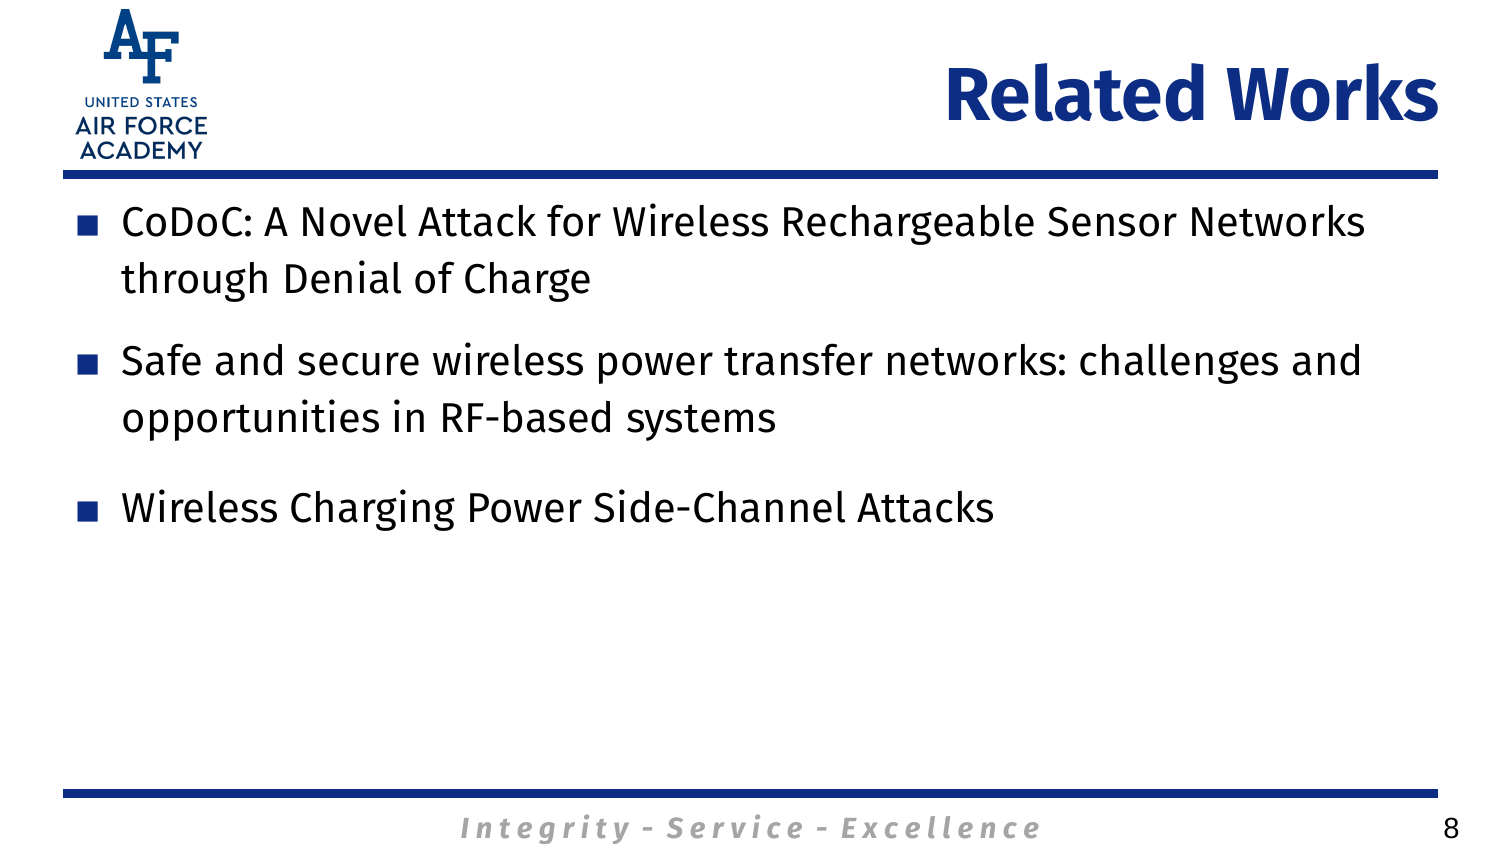

# Related Works
CoDoC: A Novel Attack for Wireless Rechargeable Sensor Networks through Denial of Charge
Safe and secure wireless power transfer networks: challenges and opportunities in RF-based systems
Wireless Charging Power Side-Channel Attacks

8